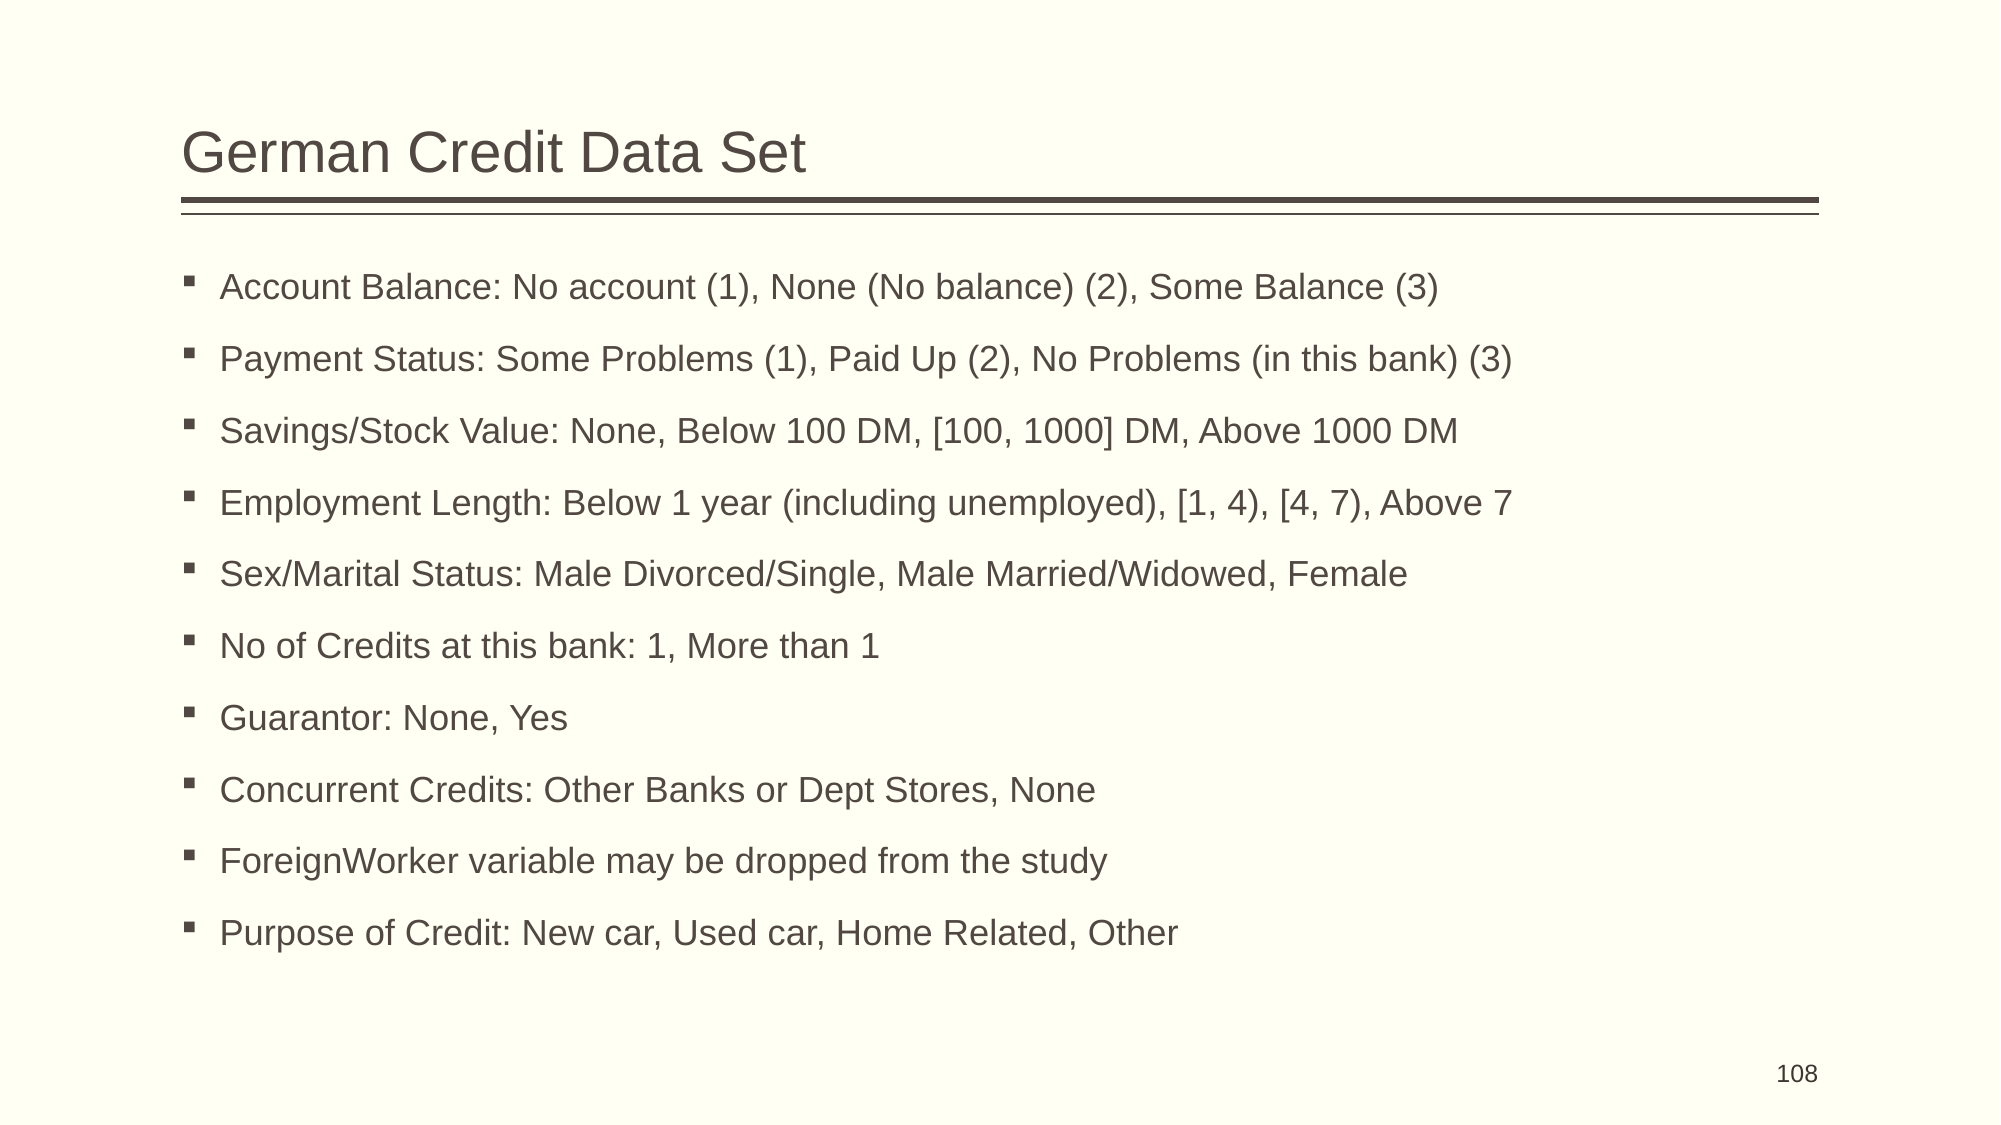

# German Credit Data Set
Account Balance: No account (1), None (No balance) (2), Some Balance (3)
Payment Status: Some Problems (1), Paid Up (2), No Problems (in this bank) (3)
Savings/Stock Value: None, Below 100 DM, [100, 1000] DM, Above 1000 DM
Employment Length: Below 1 year (including unemployed), [1, 4), [4, 7), Above 7
Sex/Marital Status: Male Divorced/Single, Male Married/Widowed, Female
No of Credits at this bank: 1, More than 1
Guarantor: None, Yes
Concurrent Credits: Other Banks or Dept Stores, None
ForeignWorker variable may be dropped from the study
Purpose of Credit: New car, Used car, Home Related, Other
108